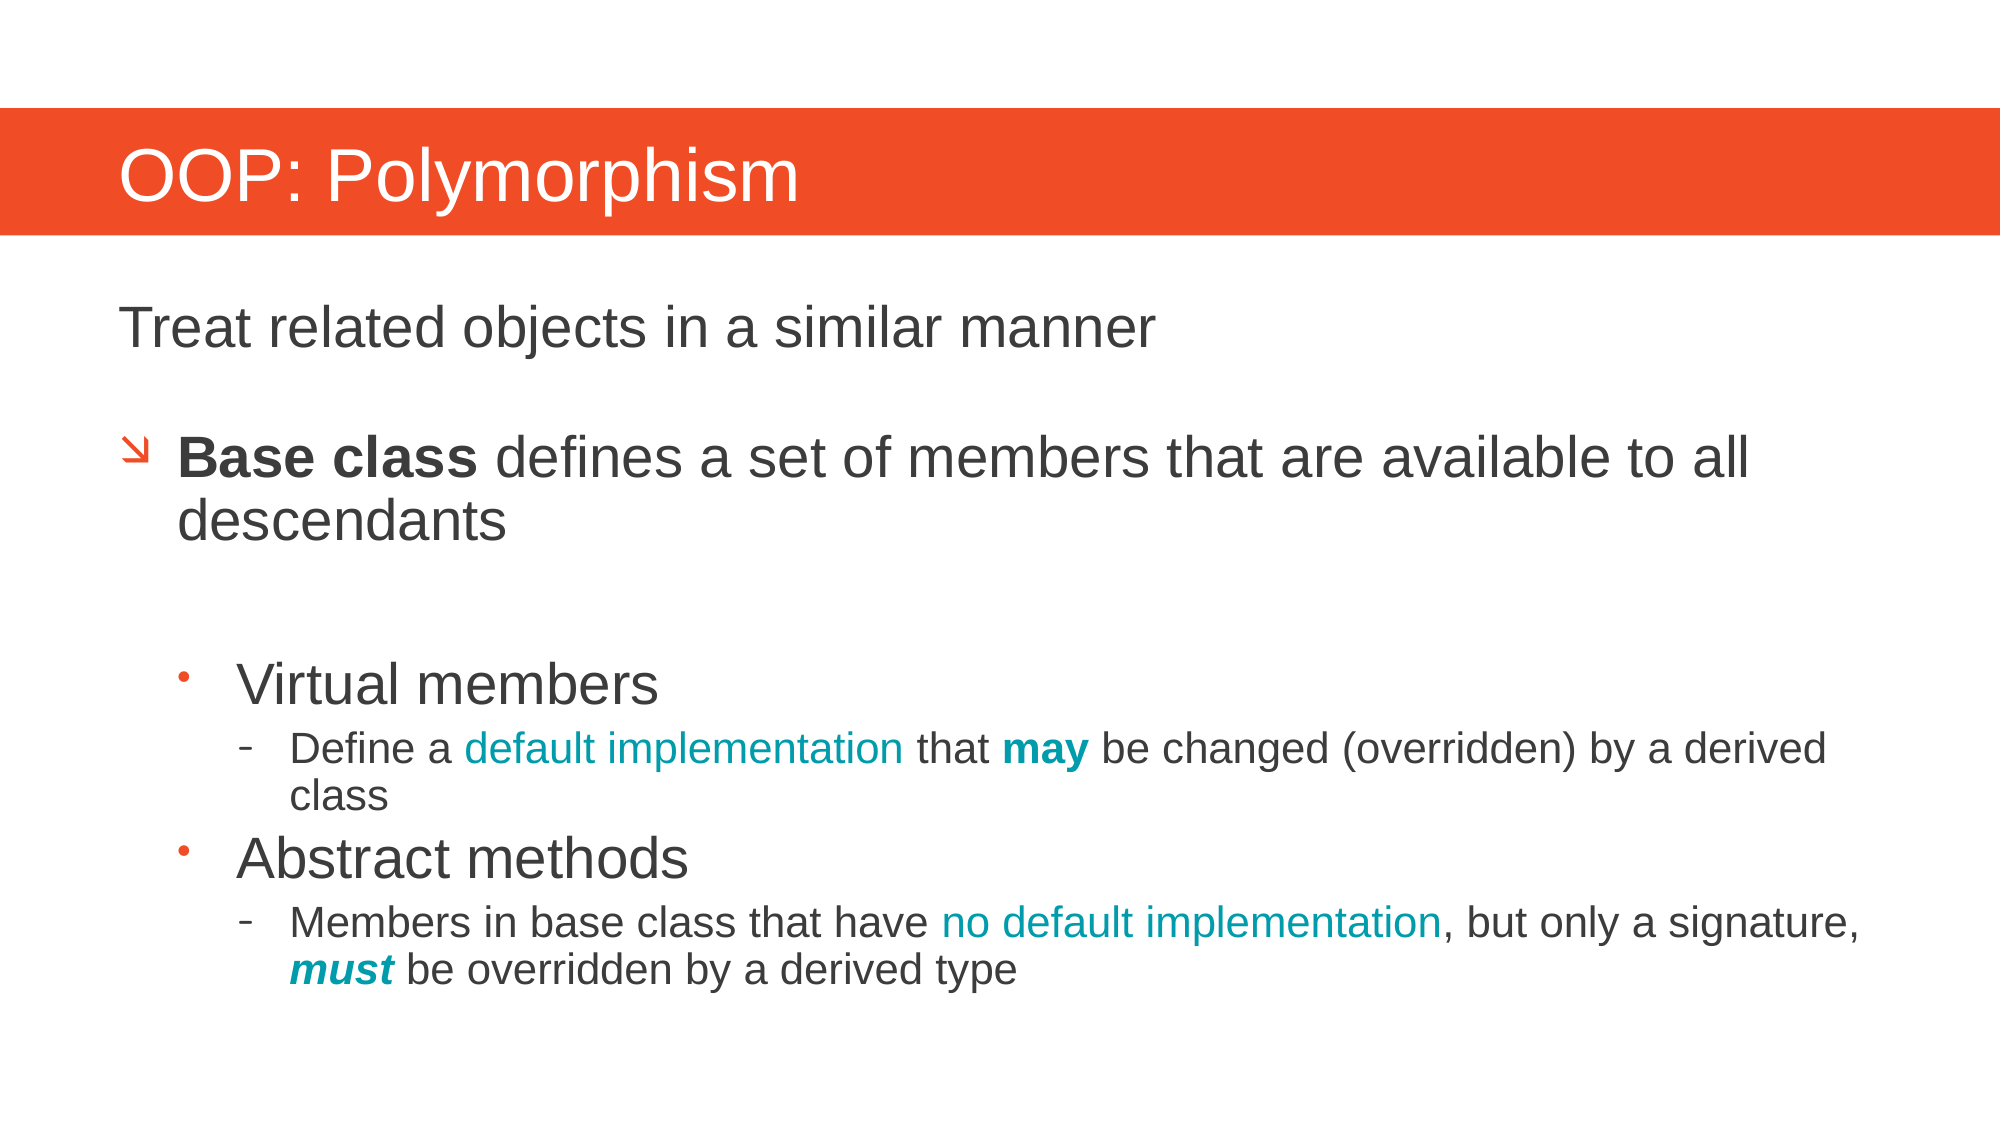

# OOP: Polymorphism
Treat related objects in a similar manner

Base class defines a set of members that are available to all descendants

Virtual members
Define a default implementation that may be changed (overridden) by a derived class
Abstract methods
Members in base class that have no default implementation, but only a signature, must be overridden by a derived type